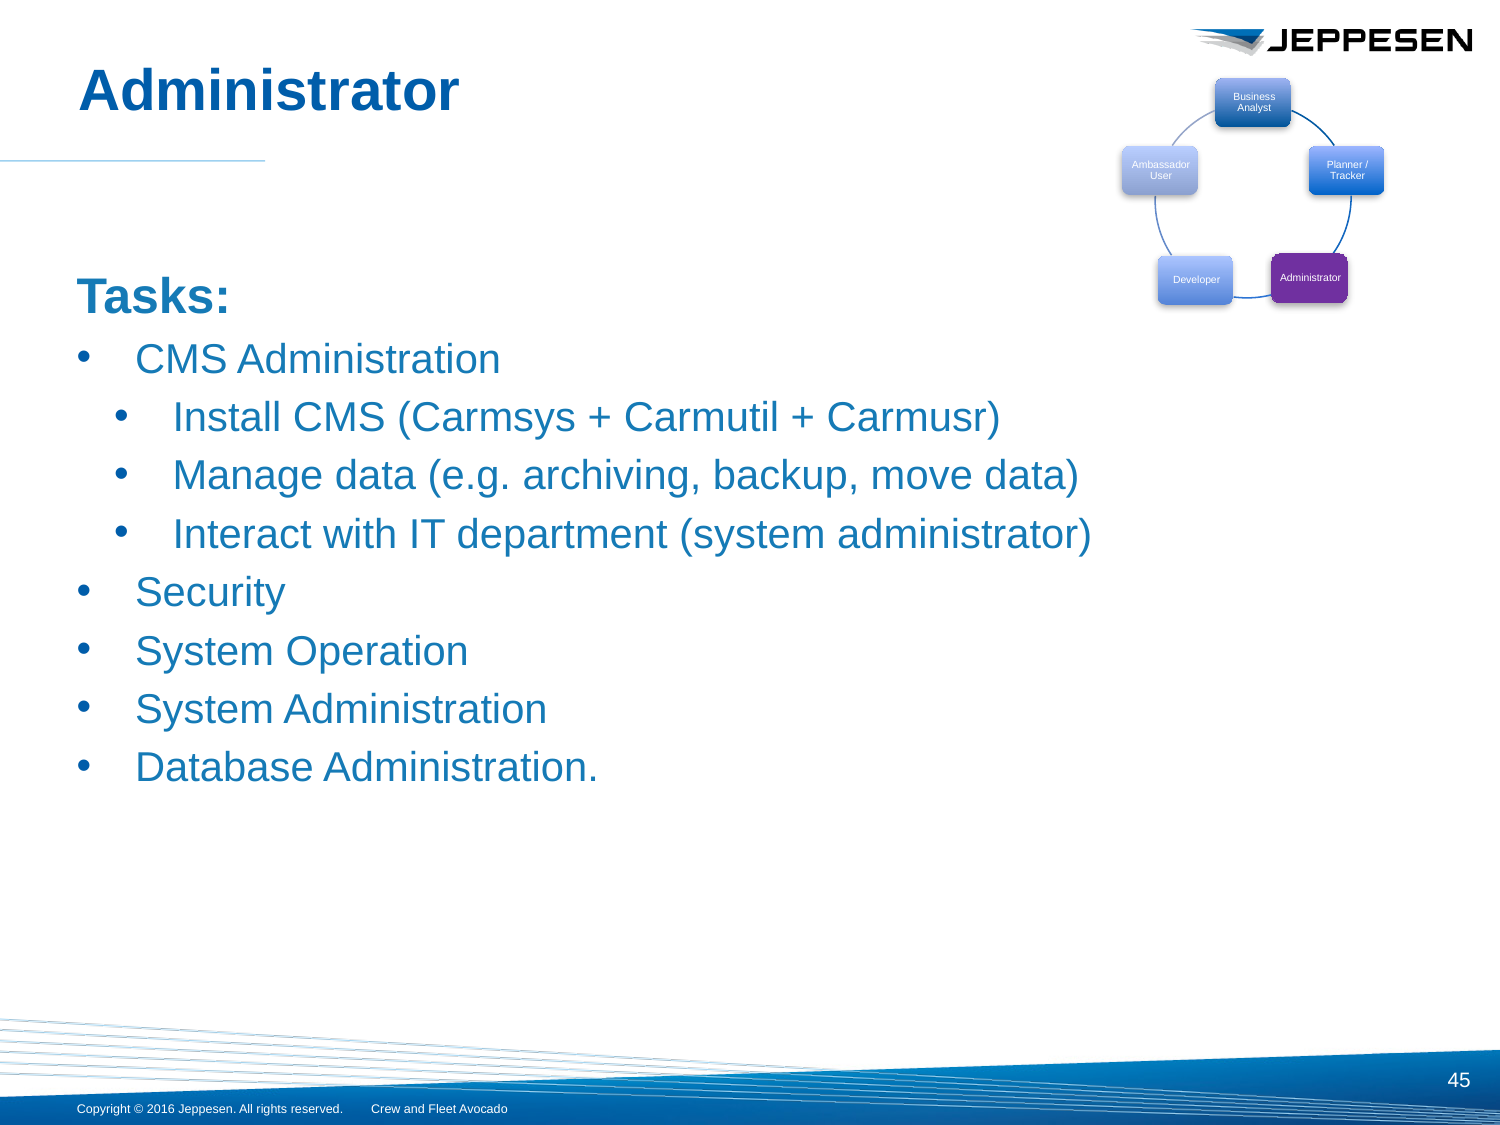

# Administrator
Business Analyst
Planner / Tracker
Administrator
Developer
Ambassador User

Tasks:
CMS Administration
Install CMS (Carmsys + Carmutil + Carmusr)
Manage data (e.g. archiving, backup, move data)
Interact with IT department (system administrator)
Security
System Operation
System Administration
Database Administration.
45